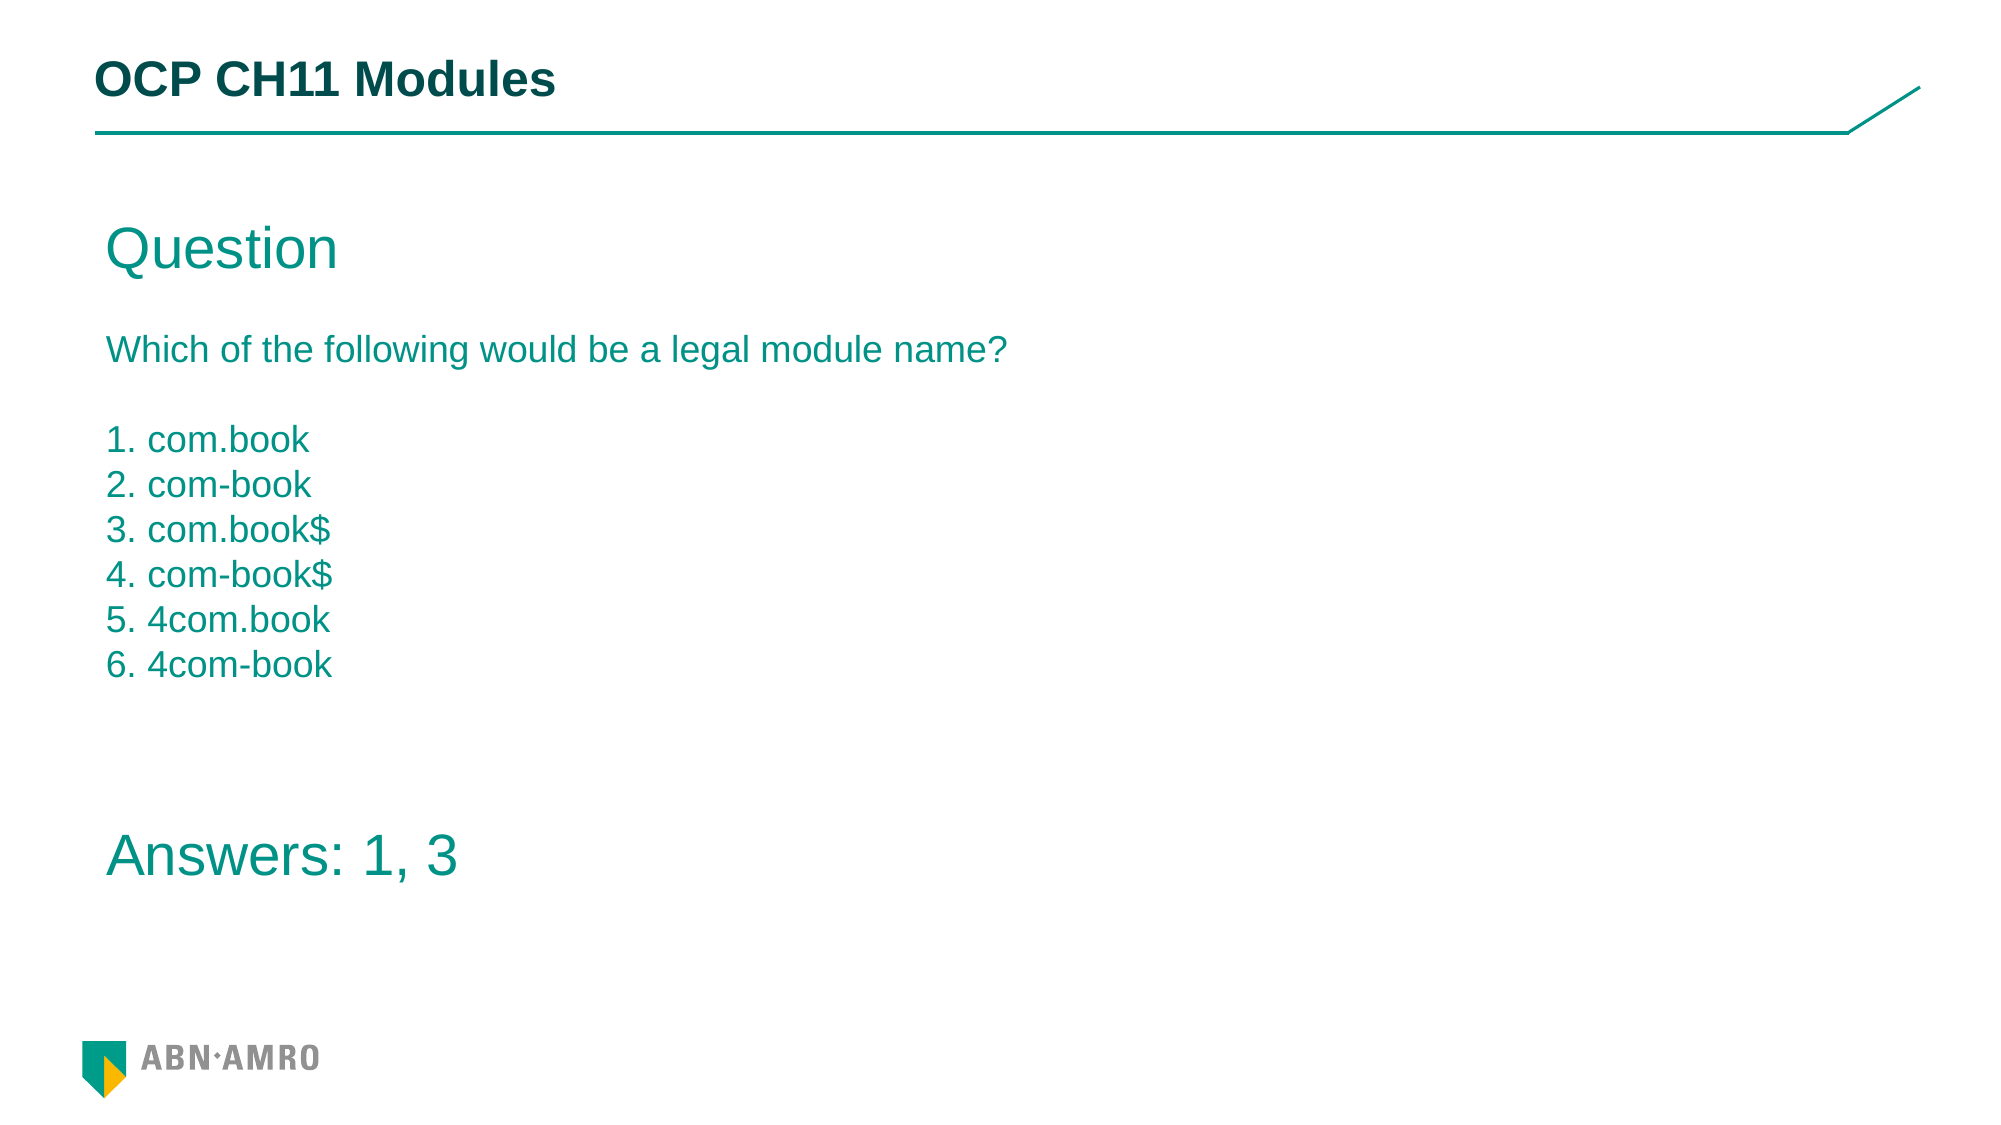

# OCP CH11 Modules
Question

Which of the following would be a legal module name?

1. com.book
2. com-book
3. com.book$
4. com-book$
5. 4com.book
6. 4com-book
Answers: 1, 3